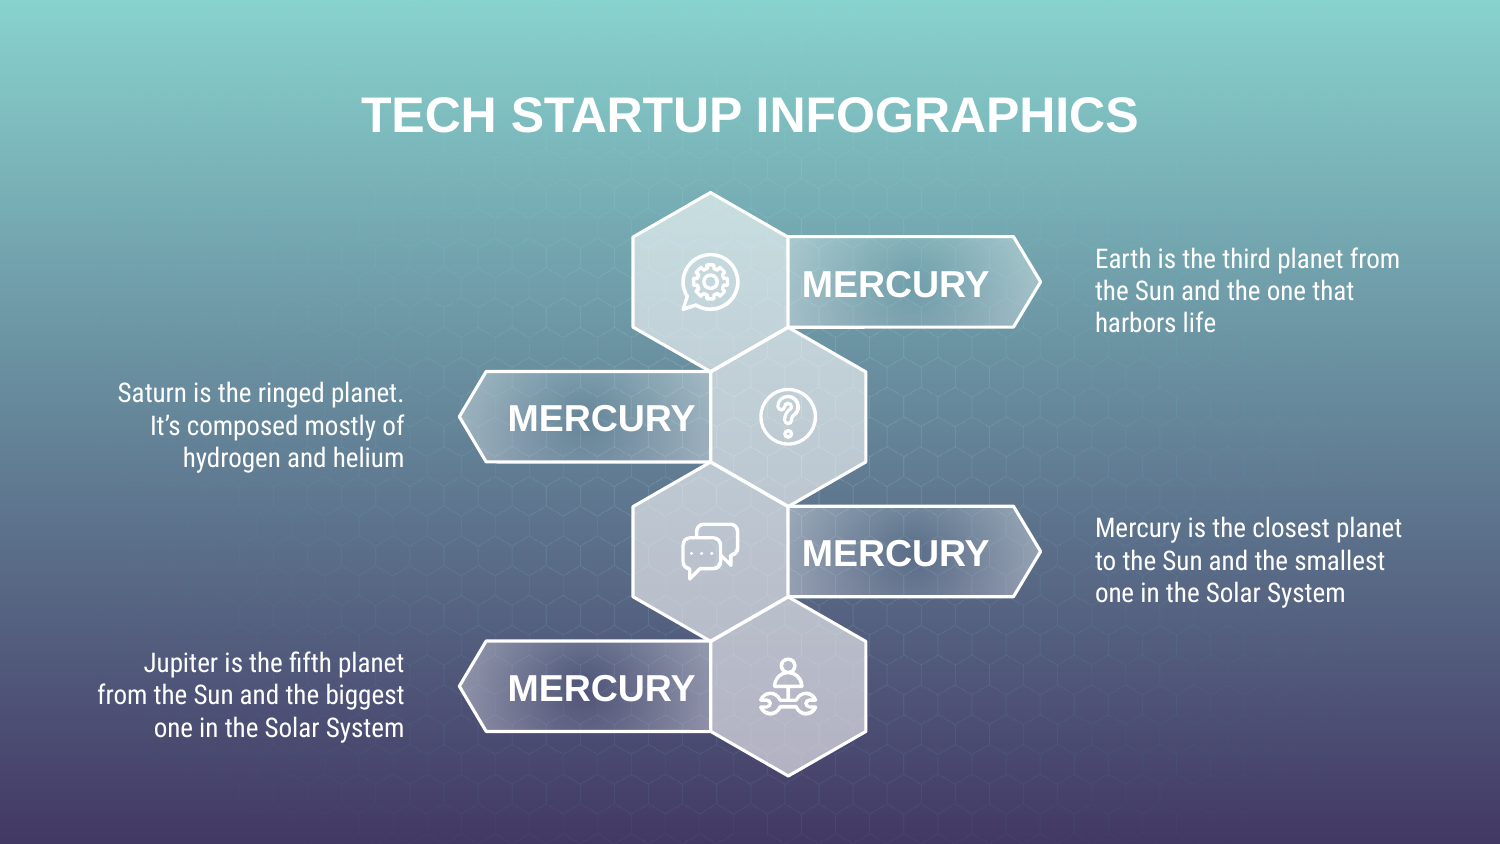

# TECH STARTUP INFOGRAPHICS

Earth is the third planet from the Sun and the one that harbors life

MERCURY

Saturn is the ringed planet. It’s composed mostly of hydrogen and helium

MERCURY

Mercury is the closest planet to the Sun and the smallest one in the Solar System

MERCURY

Jupiter is the fifth planet from the Sun and the biggest one in the Solar System

MERCURY